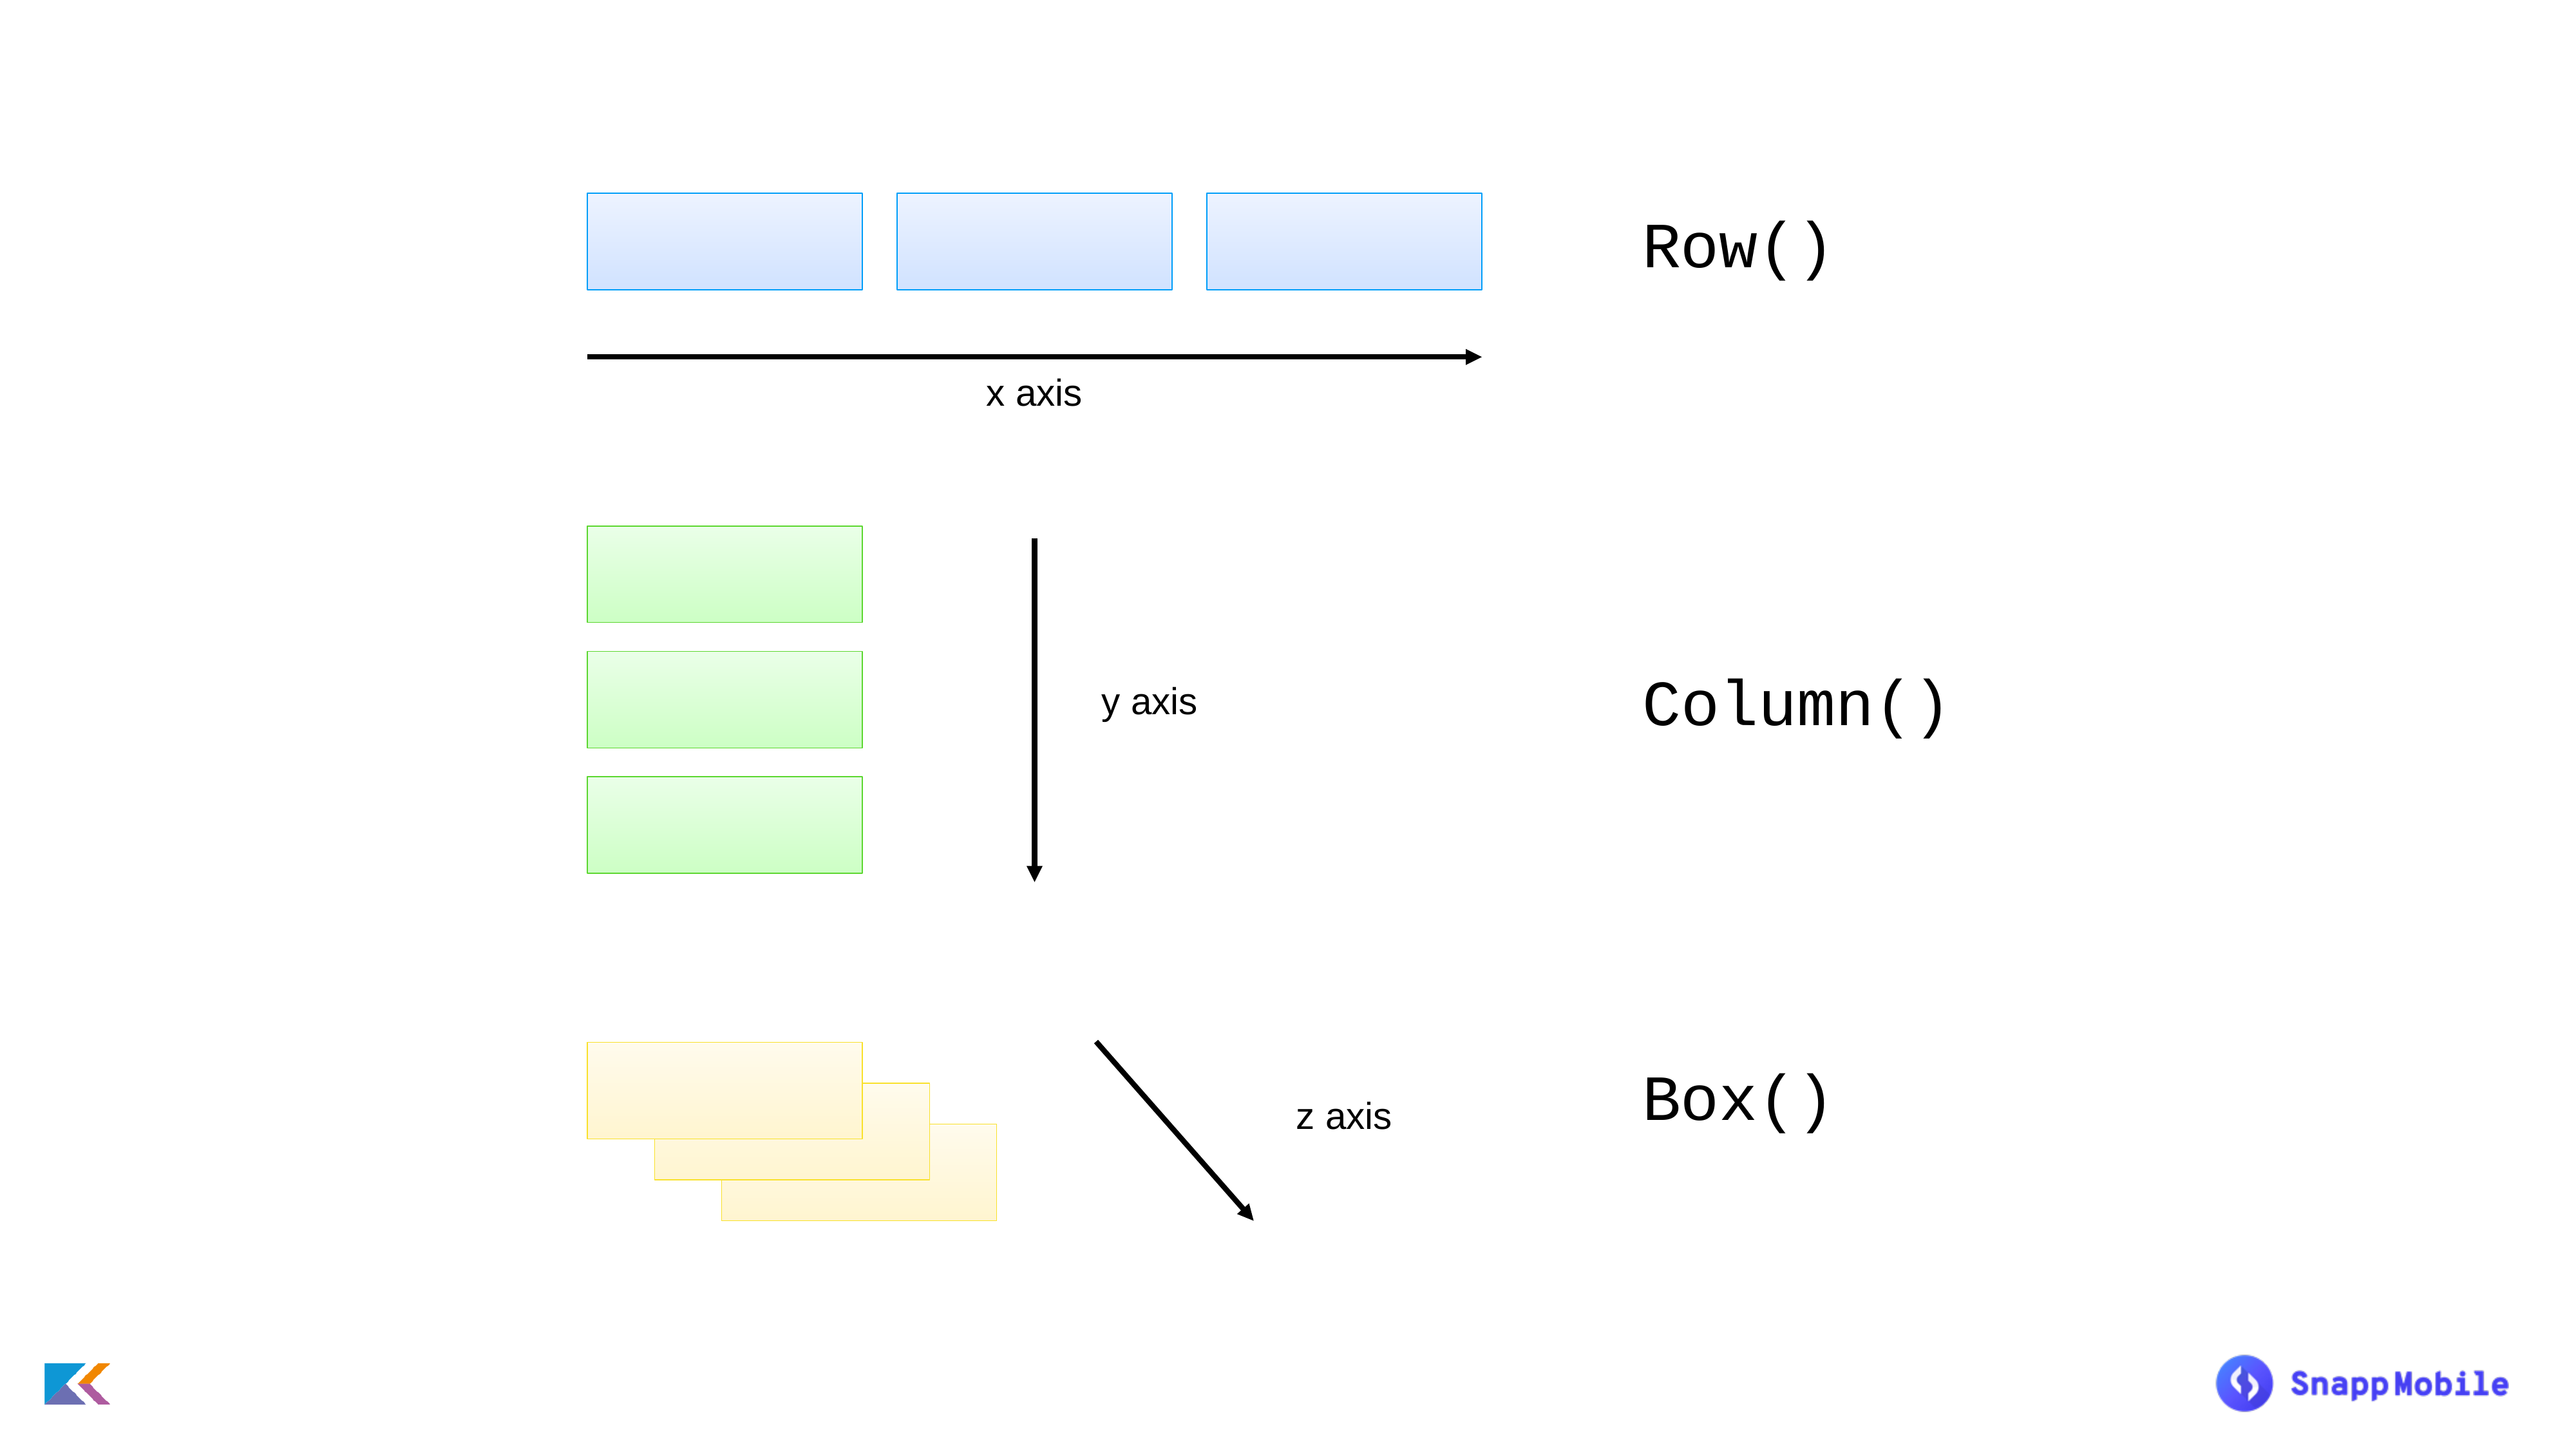

Row()
x axis

Column()
y axis

Box()
z axis